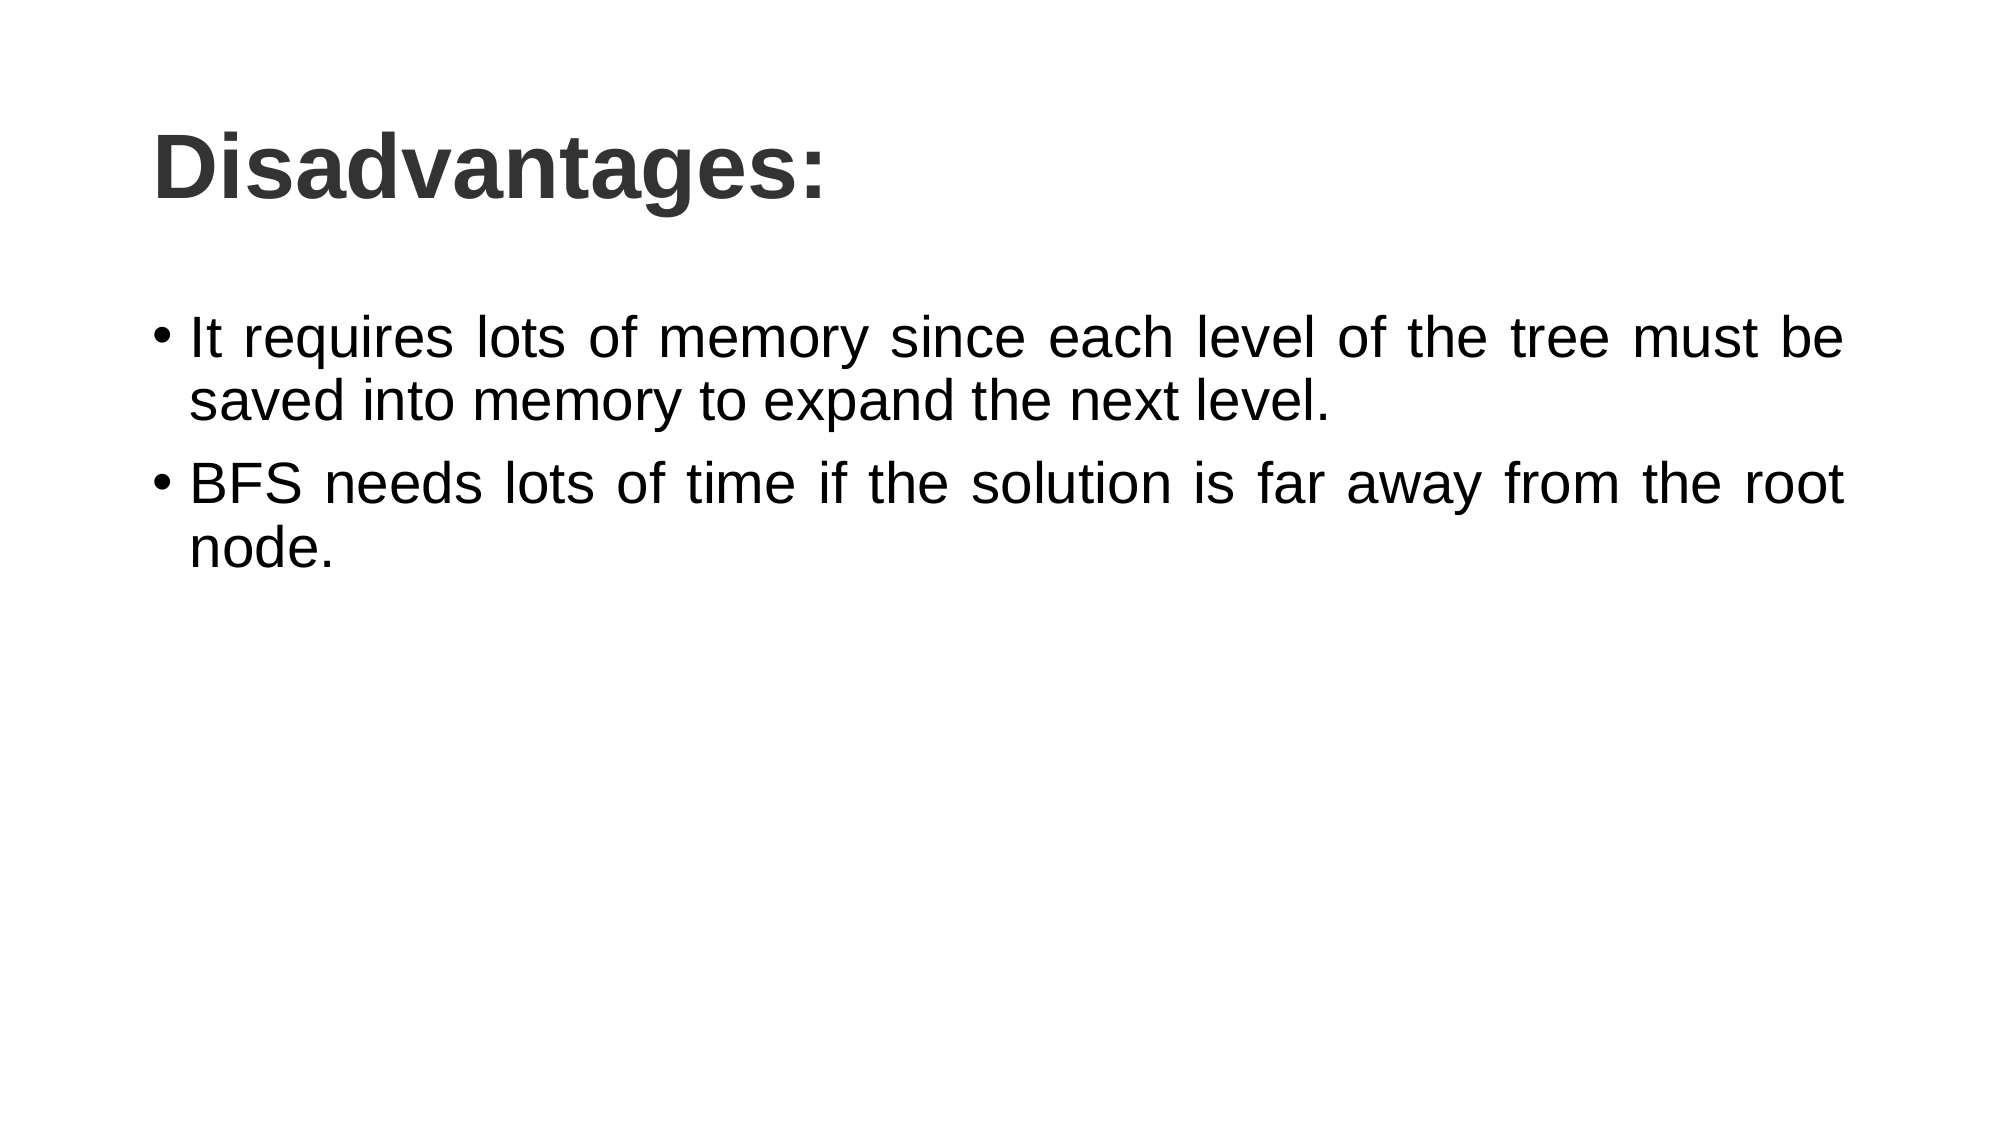

# Disadvantages:
It requires lots of memory since each level of the tree must be saved into memory to expand the next level.
BFS needs lots of time if the solution is far away from the root node.